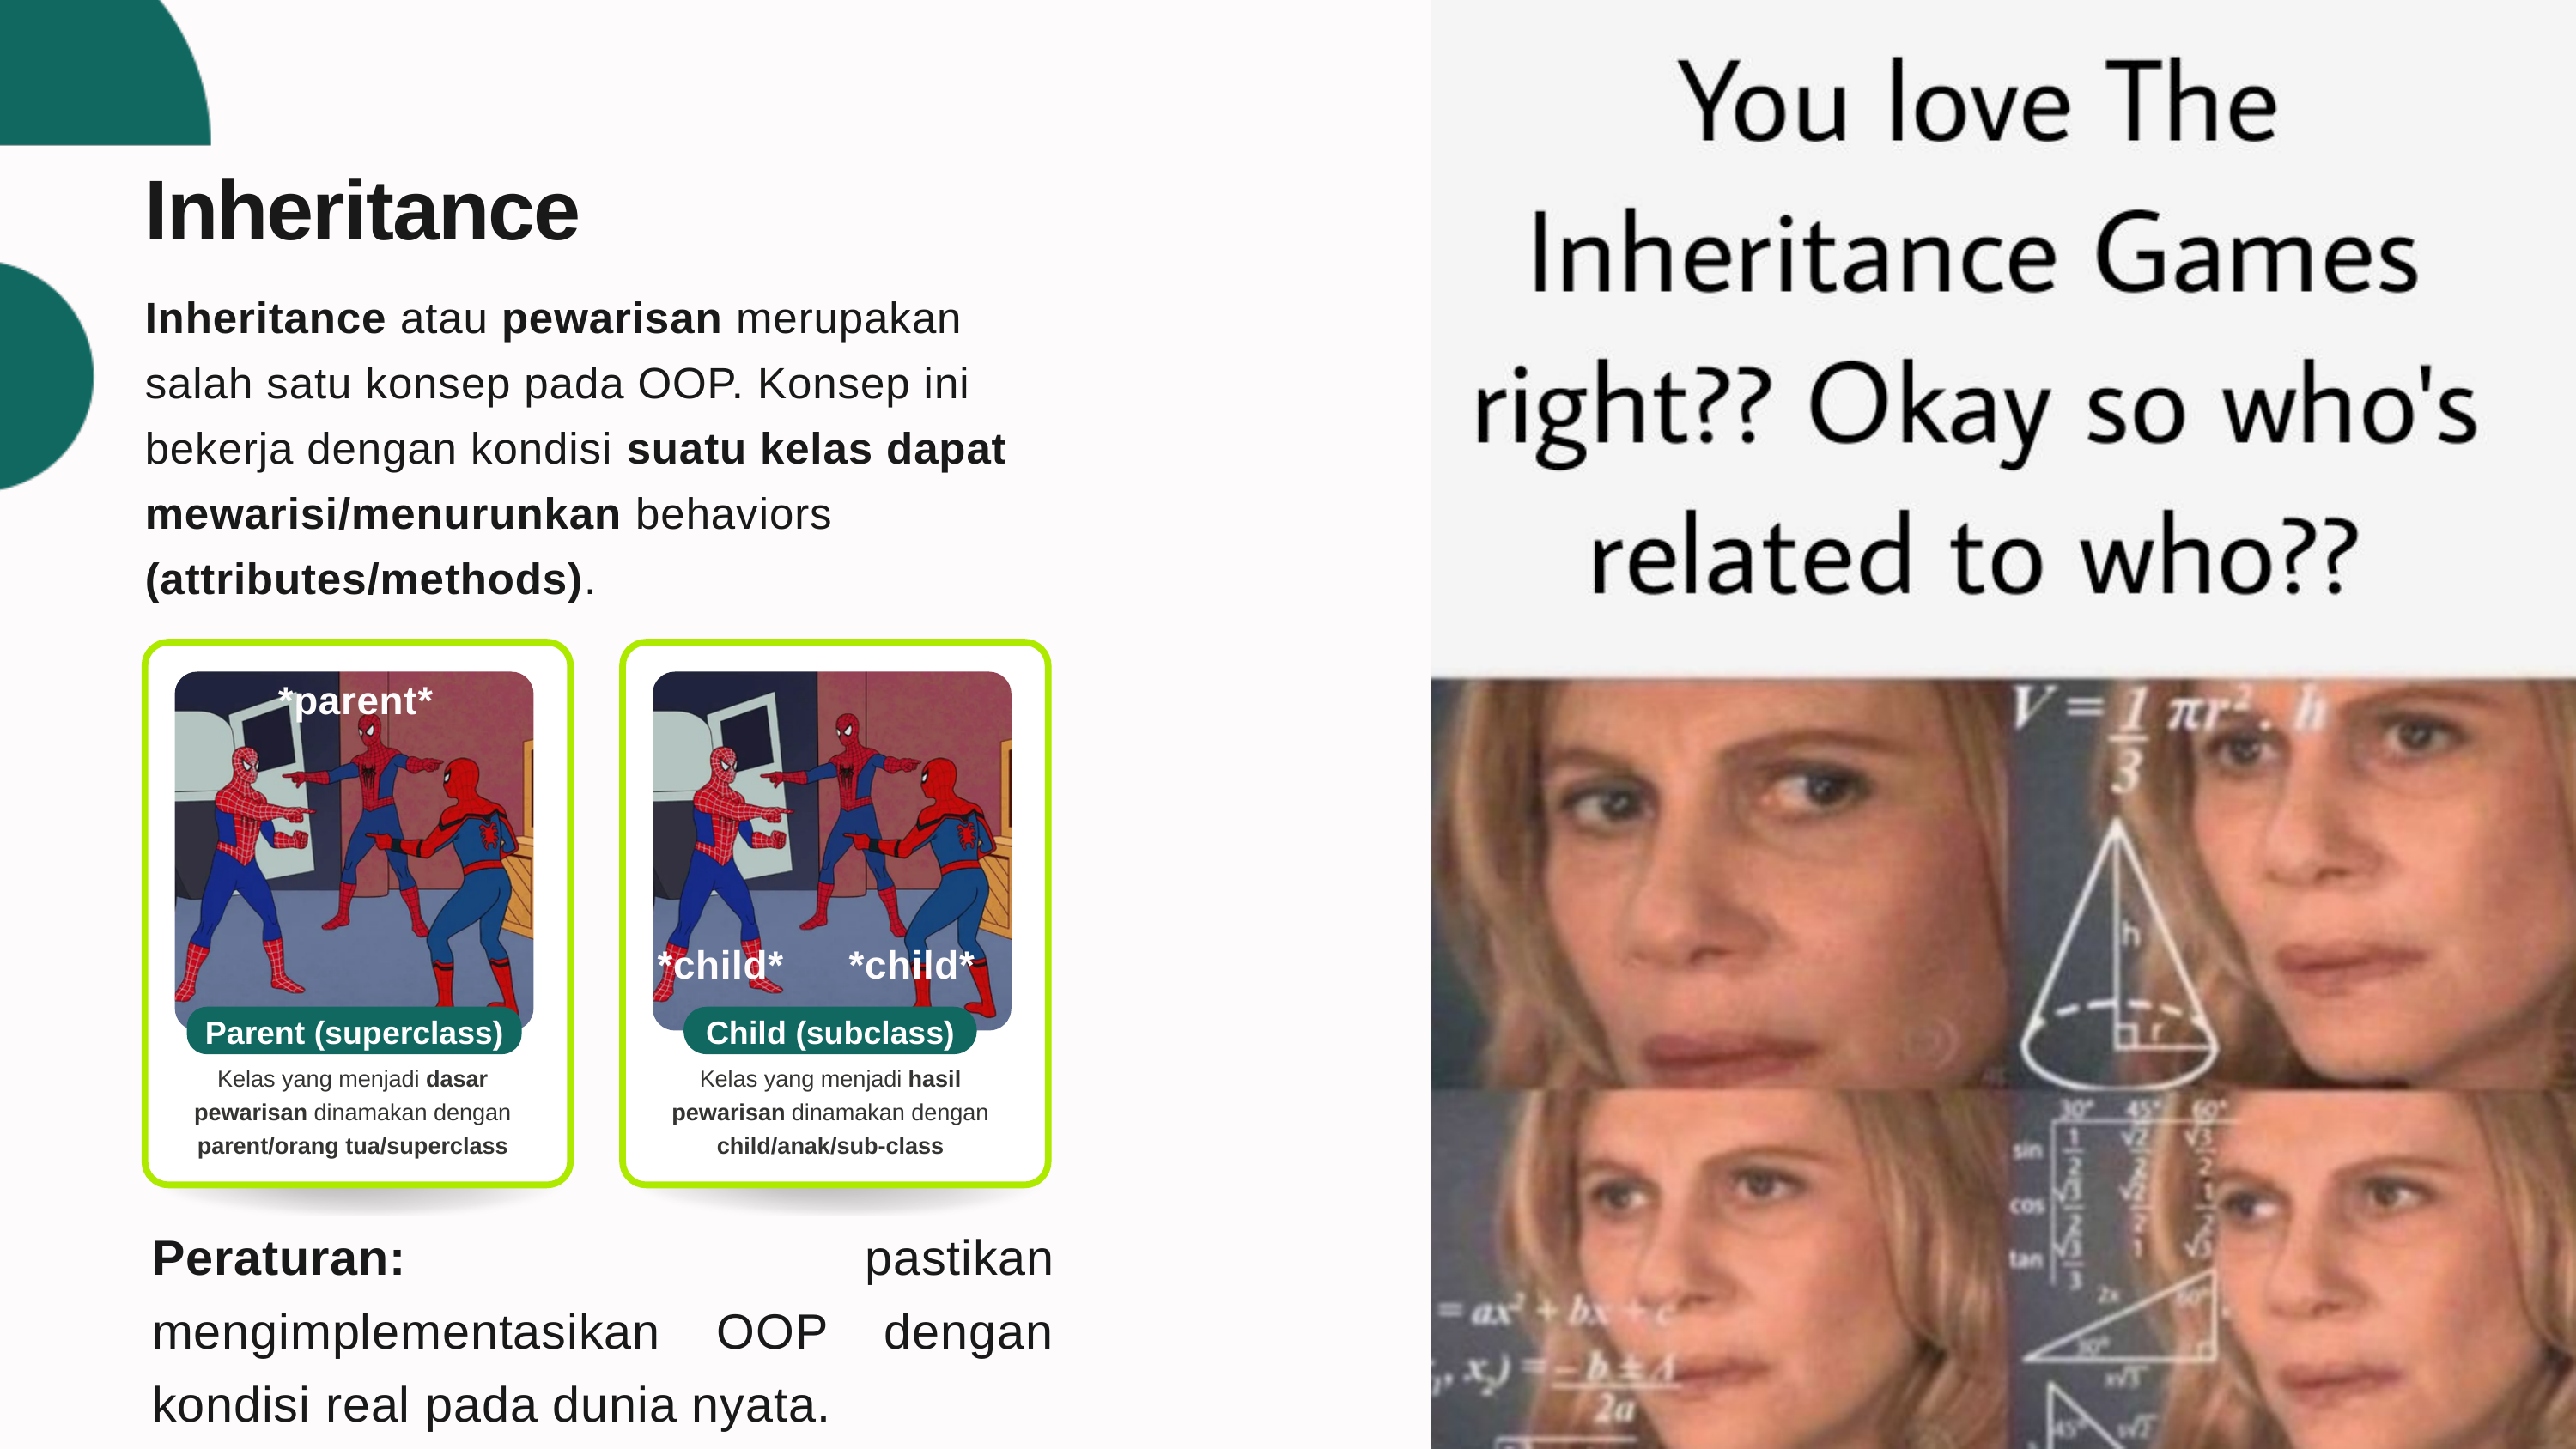

Inheritance
Inheritance atau pewarisan merupakan salah satu konsep pada OOP. Konsep ini bekerja dengan kondisi suatu kelas dapat mewarisi/menurunkan behaviors (attributes/methods).

*parent*

*child*
*child*

Parent (superclass)

Child (subclass)
Kelas yang menjadi dasar pewarisan dinamakan dengan parent/orang tua/superclass
Kelas yang menjadi hasil pewarisan dinamakan dengan child/anak/sub-class

Peraturan: pastikan mengimplementasikan OOP dengan kondisi real pada dunia nyata.